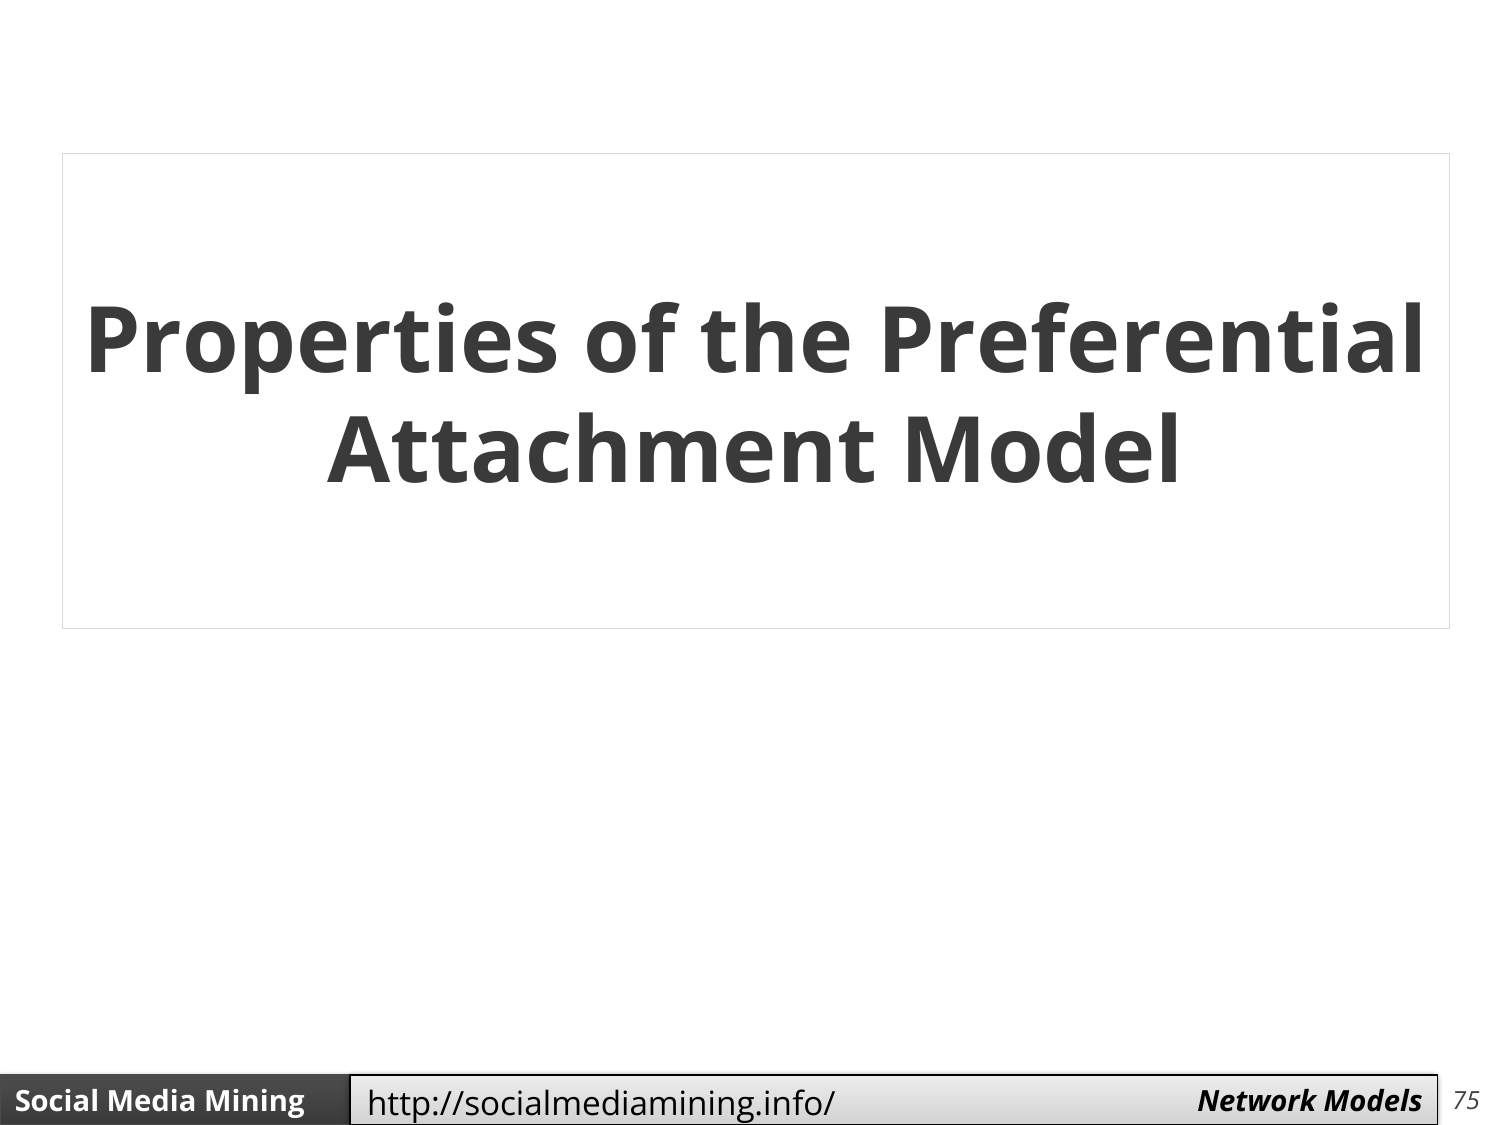

# Properties of the Preferential Attachment Model